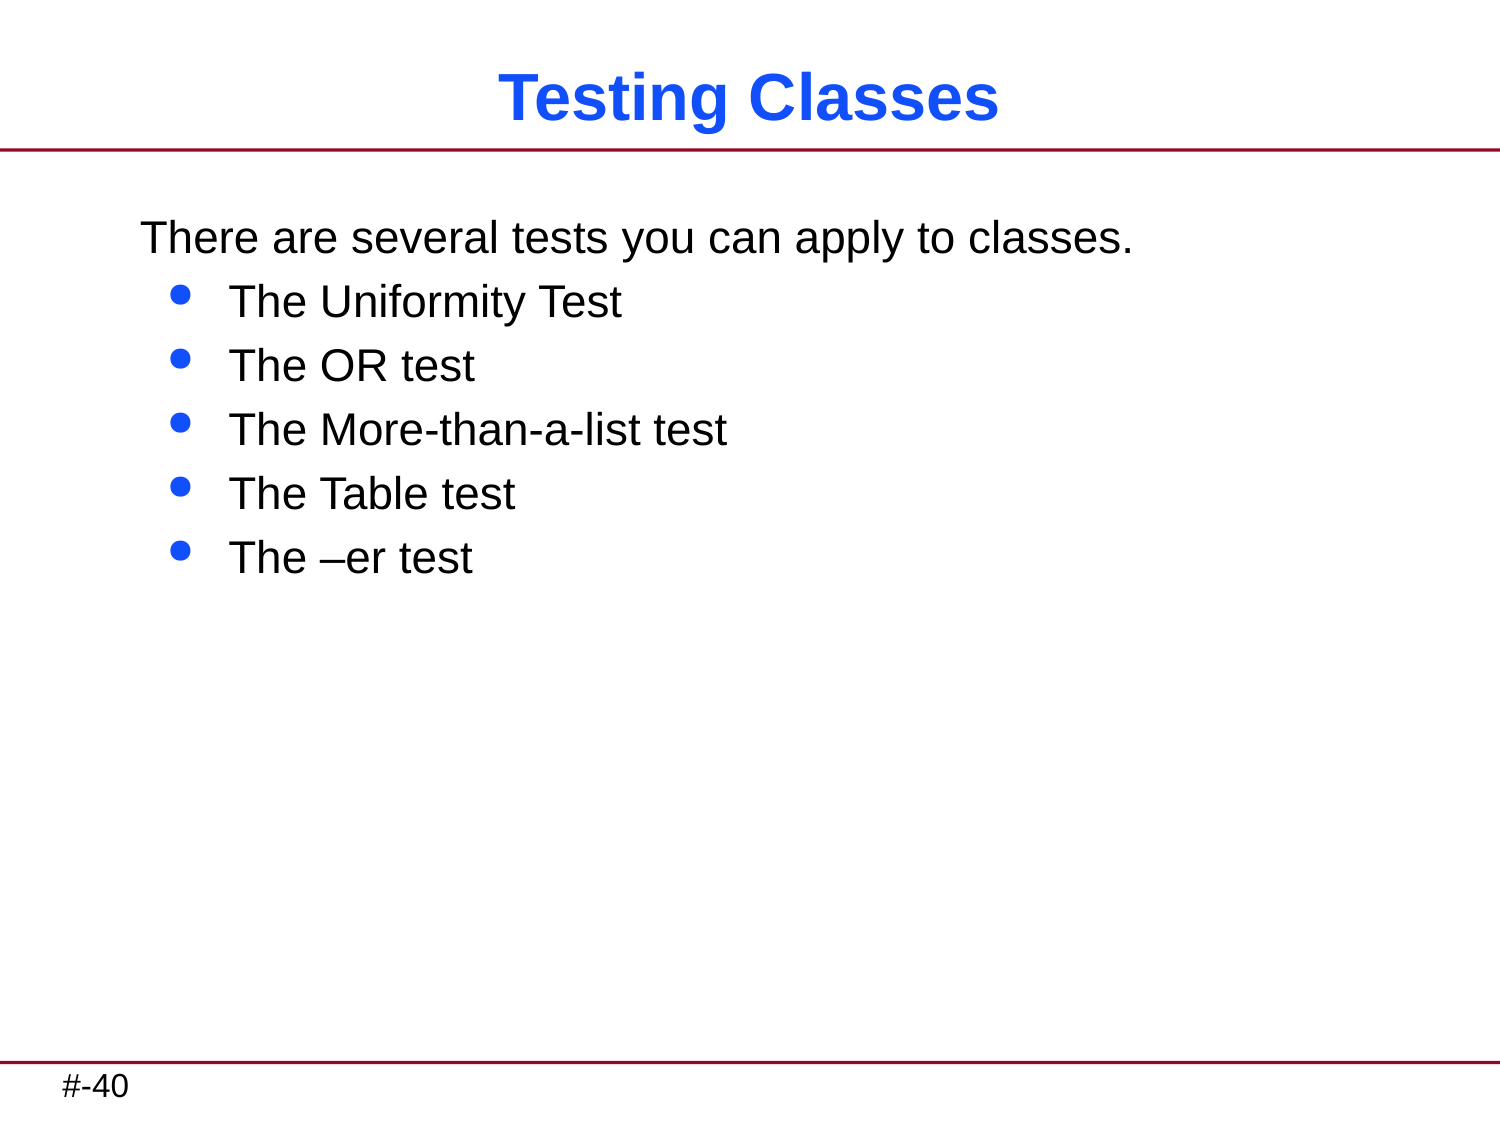

# Testing Classes
There are several tests you can apply to classes.
The Uniformity Test
The OR test
The More-than-a-list test
The Table test
The –er test